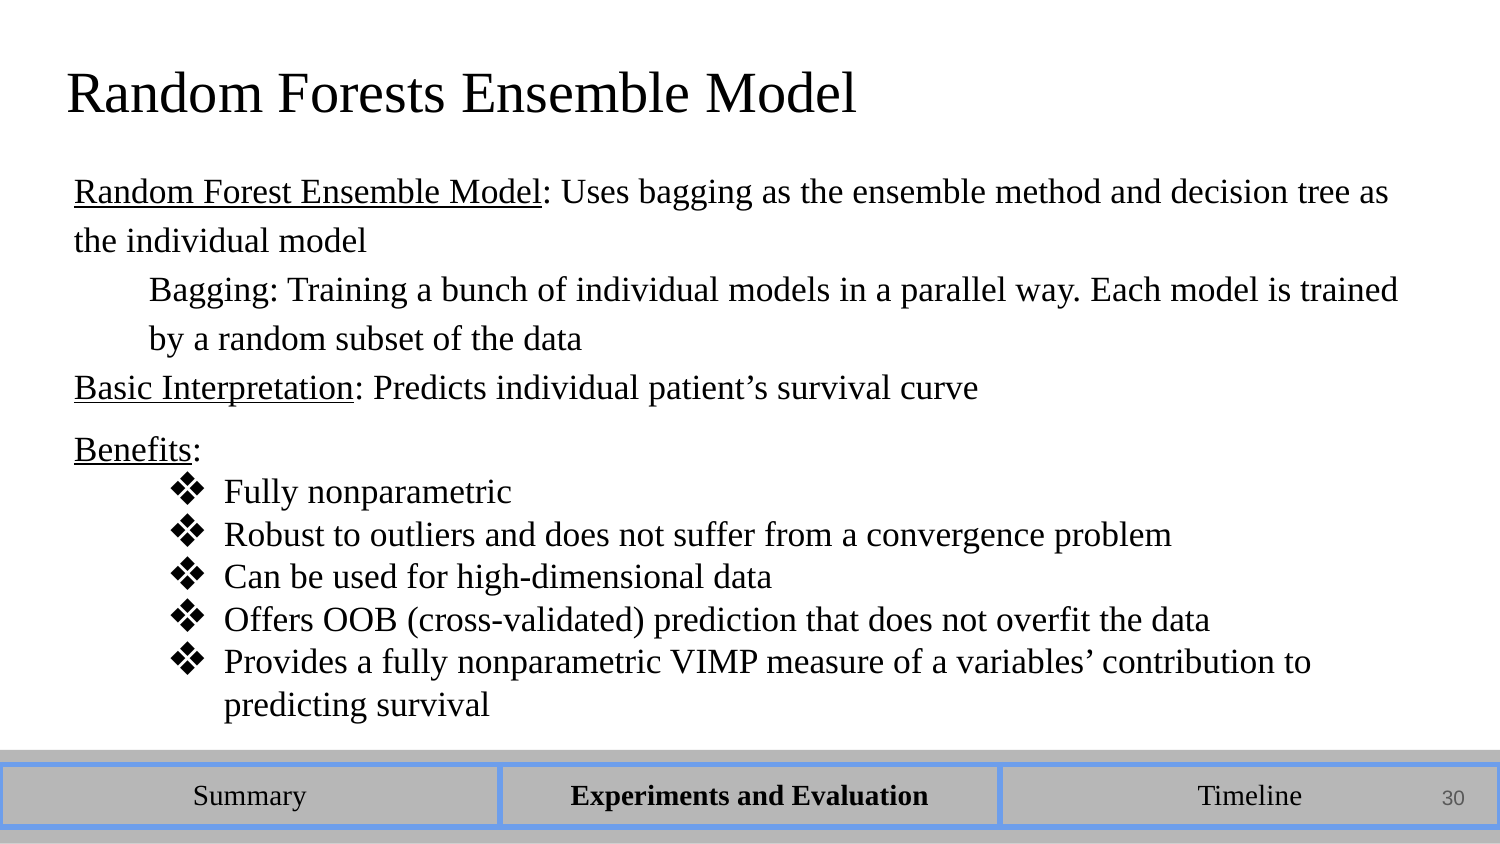

# Random Forests Ensemble Model
Random Forest Ensemble Model: Uses bagging as the ensemble method and decision tree as the individual model
Bagging: Training a bunch of individual models in a parallel way. Each model is trained by a random subset of the data
Basic Interpretation: Predicts individual patient’s survival curve
Benefits:
Fully nonparametric
Robust to outliers and does not suffer from a convergence problem
Can be used for high-dimensional data
Offers OOB (cross-validated) prediction that does not overfit the data
Provides a fully nonparametric VIMP measure of a variables’ contribution to predicting survival

| Summary | Experiments and Evaluation | Timeline |
| --- | --- | --- |
30